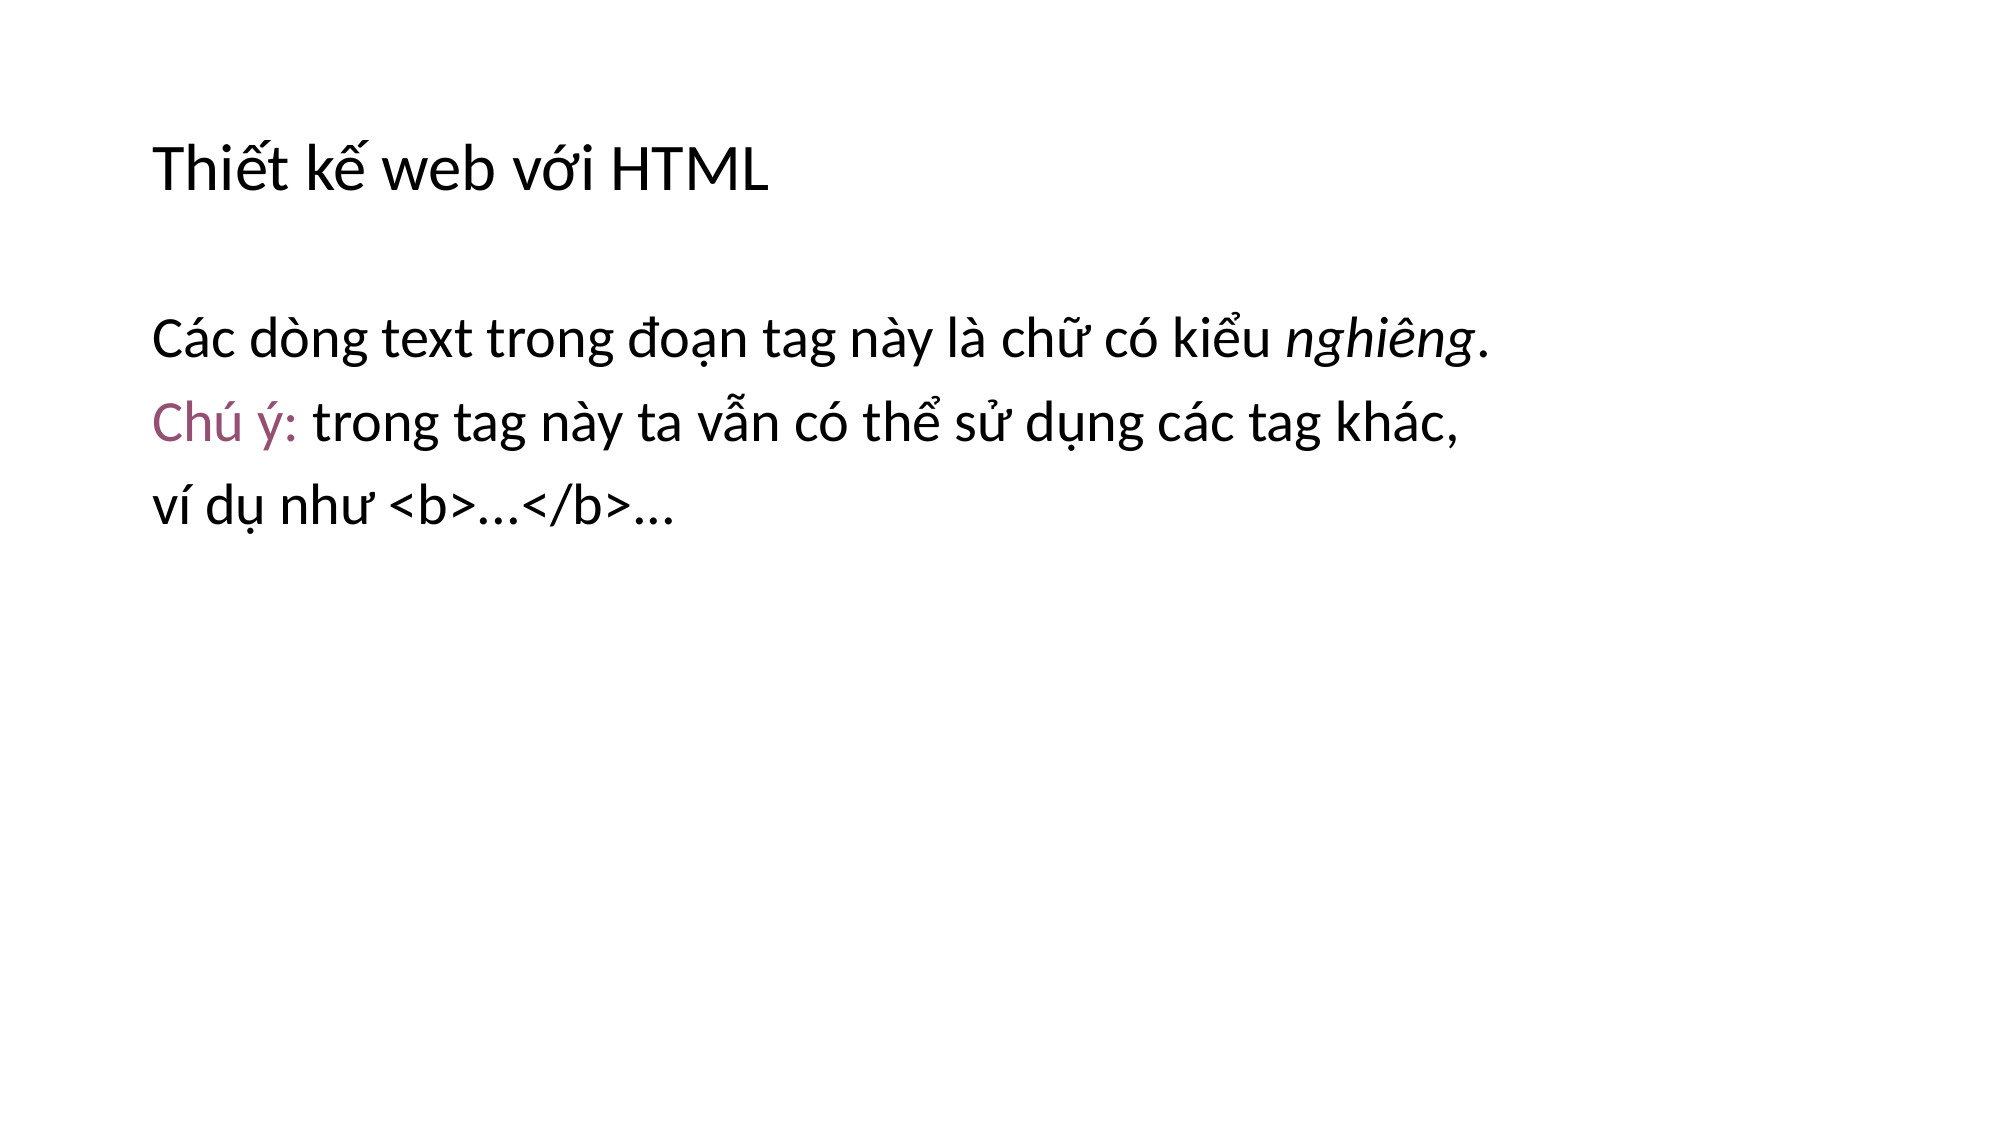

# Thiết kế web với HTML
Các dòng text trong đoạn tag này là chữ có kiểu nghiêng.
Chú ý: trong tag này ta vẫn có thể sử dụng các tag khác,
ví dụ như <b>...</b>...